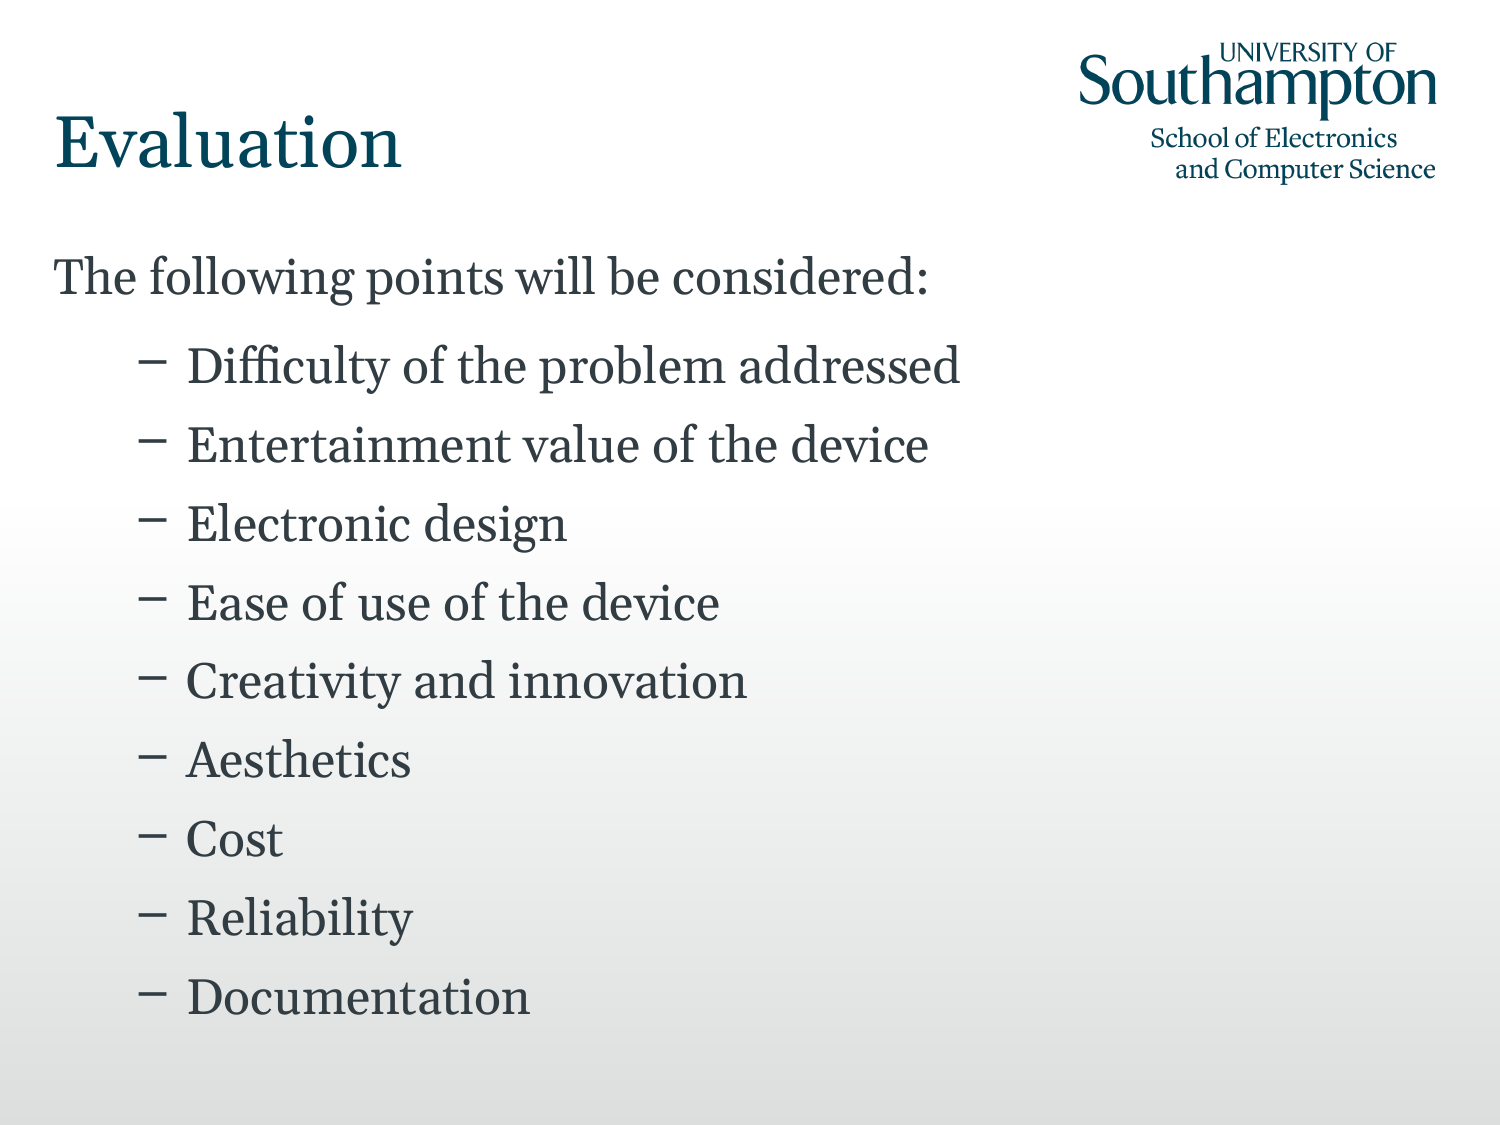

# Evaluation
The following points will be considered:
Difficulty of the problem addressed
Entertainment value of the device
Electronic design
Ease of use of the device
Creativity and innovation
Aesthetics
Cost
Reliability
Documentation